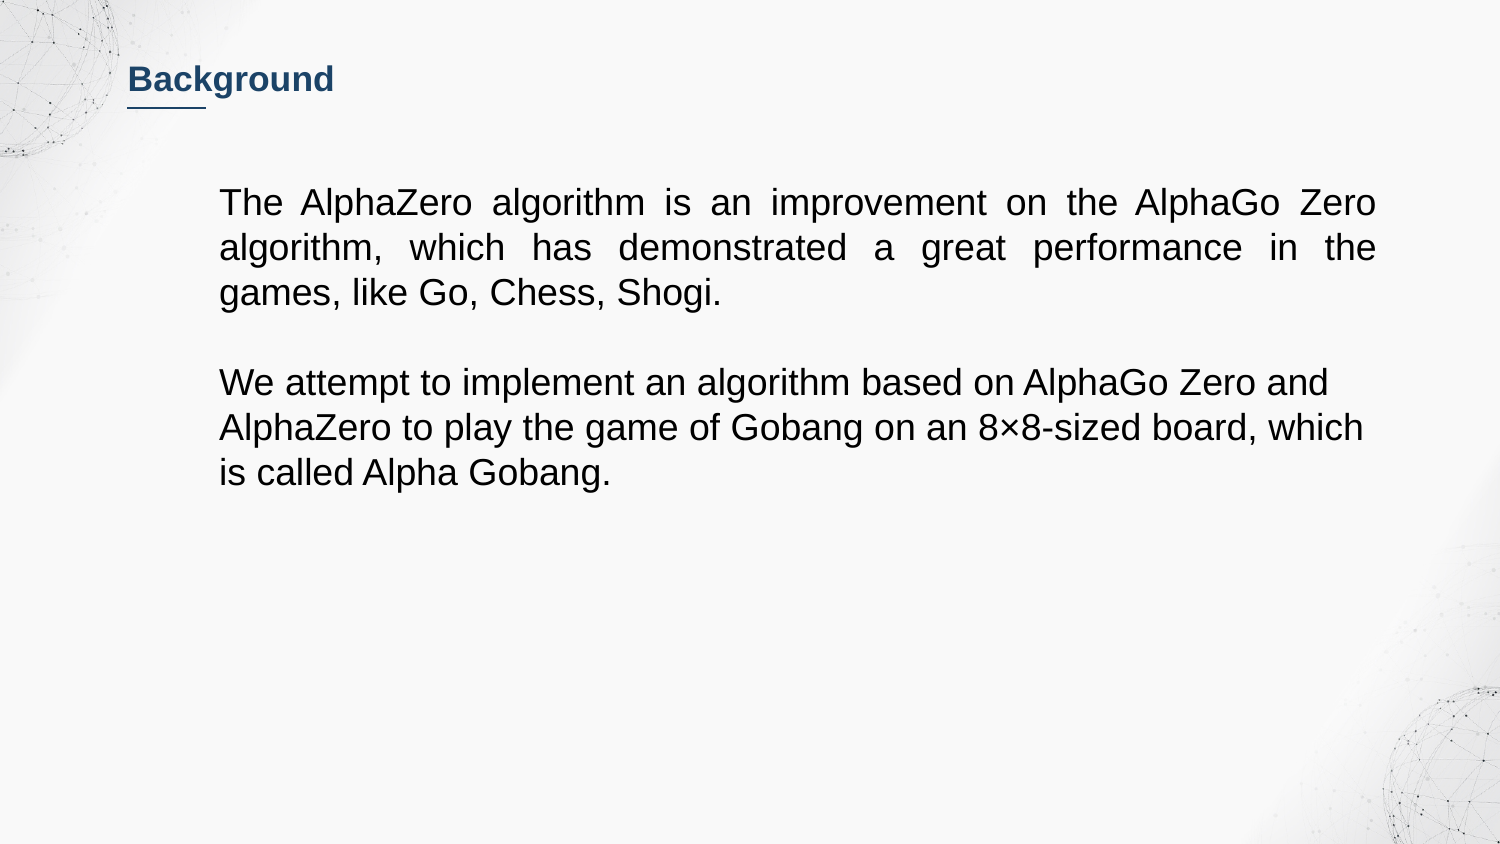

Background
The AlphaZero algorithm is an improvement on the AlphaGo Zero algorithm, which has demonstrated a great performance in the games, like Go, Chess, Shogi.

We attempt to implement an algorithm based on AlphaGo Zero and AlphaZero to play the game of Gobang on an 8×8-sized board, which is called Alpha Gobang.